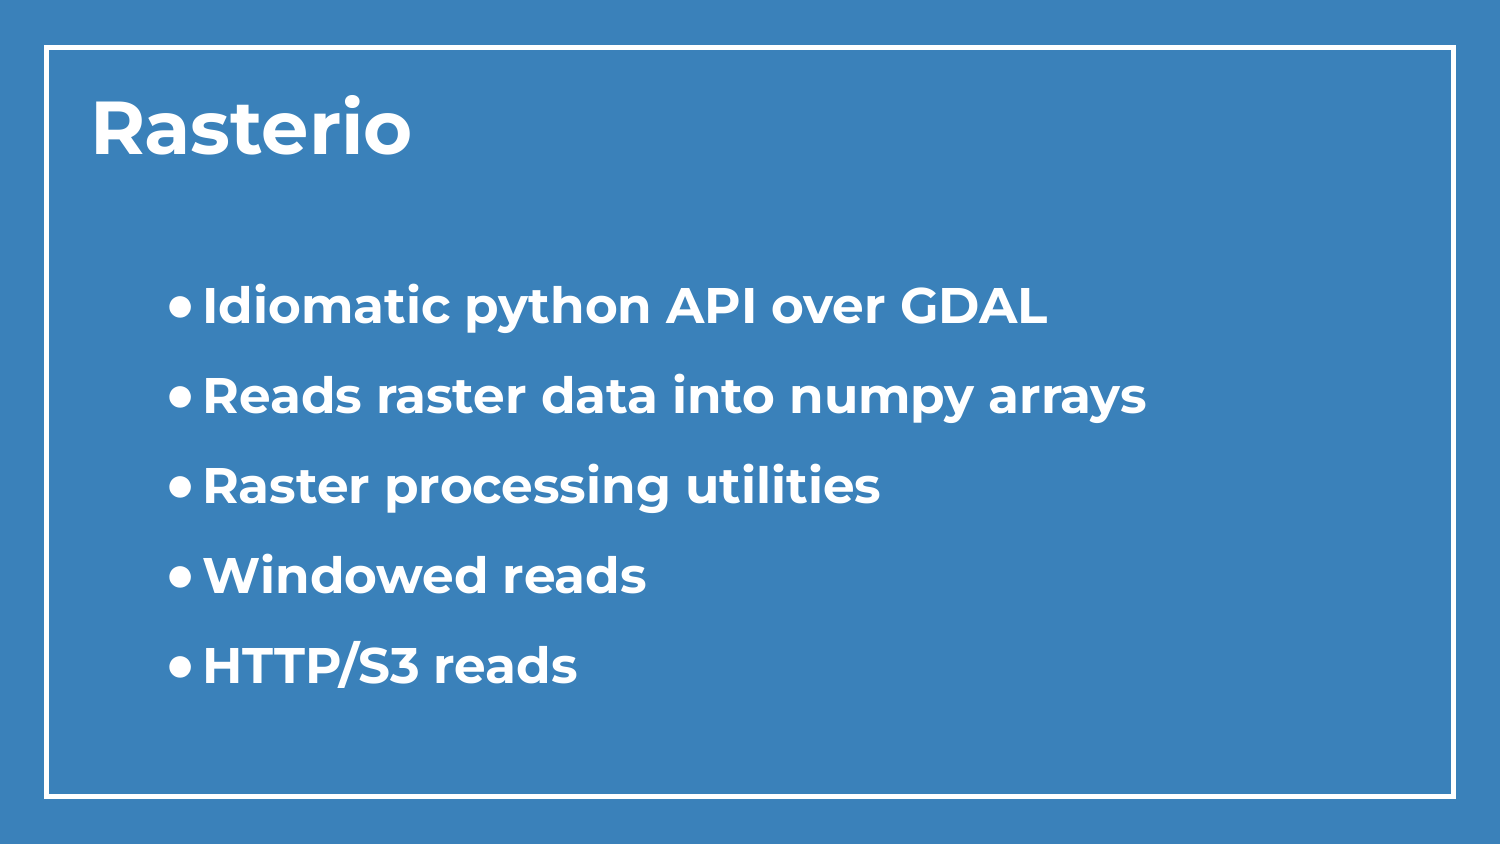

Rasterio
Idiomatic python API over GDAL
Reads raster data into numpy arrays
Raster processing utilities
Windowed reads
HTTP/S3 reads